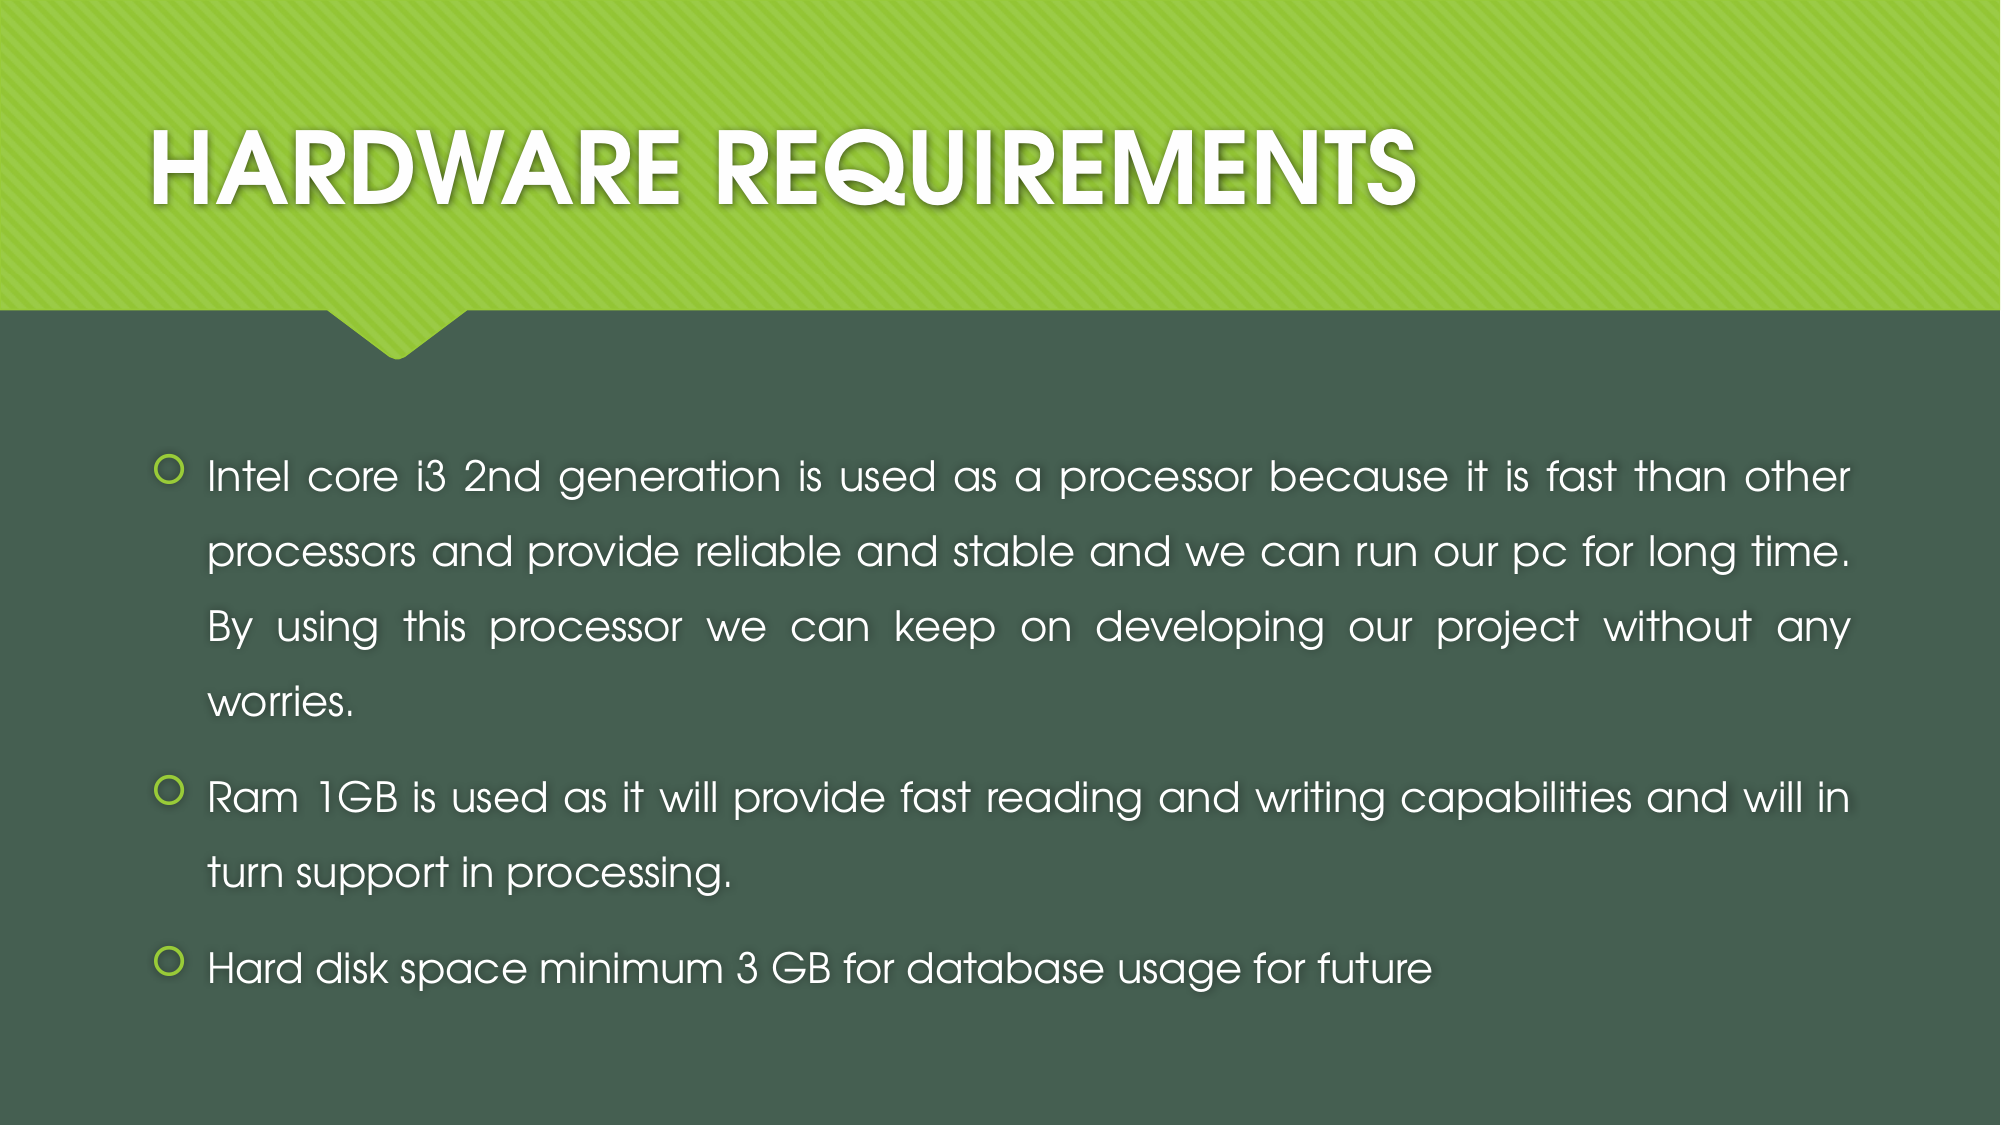

# HARDWARE REQUIREMENTS
Intel core i3 2nd generation is used as a processor because it is fast than other processors and provide reliable and stable and we can run our pc for long time. By using this processor we can keep on developing our project without any worries.
Ram 1GB is used as it will provide fast reading and writing capabilities and will in turn support in processing.
Hard disk space minimum 3 GB for database usage for future